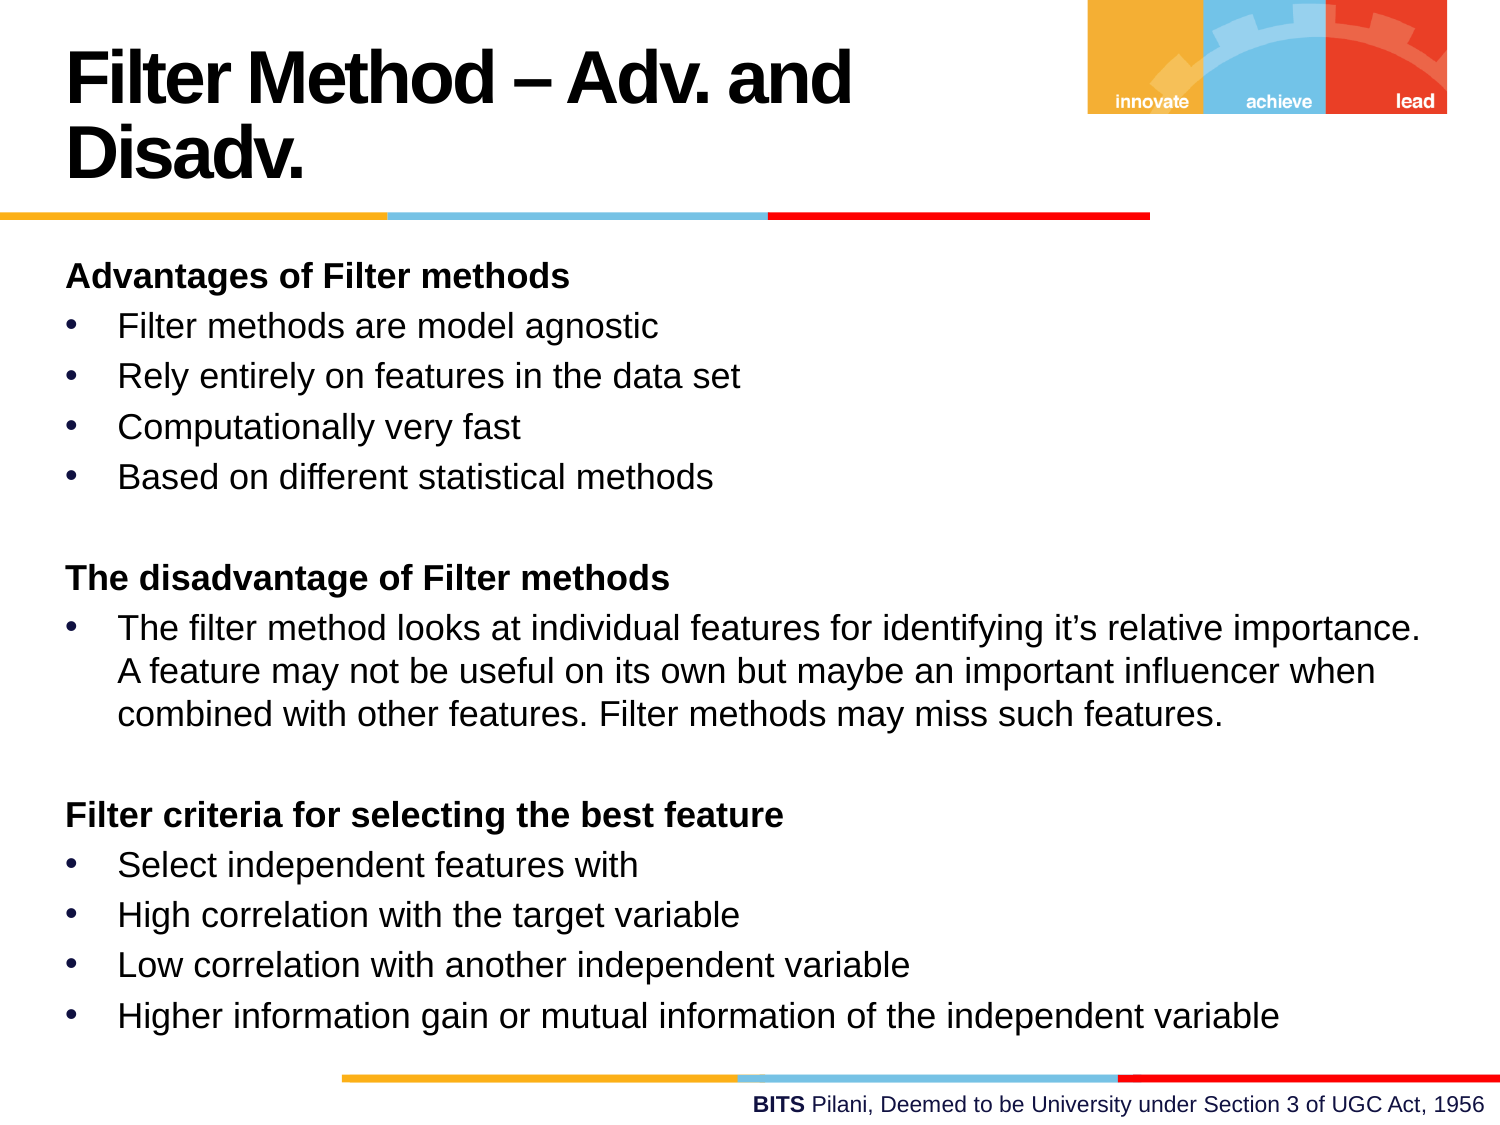

Filter Method – Adv. and Disadv.
Advantages of Filter methods
Filter methods are model agnostic
Rely entirely on features in the data set
Computationally very fast
Based on different statistical methods

The disadvantage of Filter methods
The filter method looks at individual features for identifying it’s relative importance. A feature may not be useful on its own but maybe an important influencer when combined with other features. Filter methods may miss such features.

Filter criteria for selecting the best feature
Select independent features with
High correlation with the target variable
Low correlation with another independent variable
Higher information gain or mutual information of the independent variable